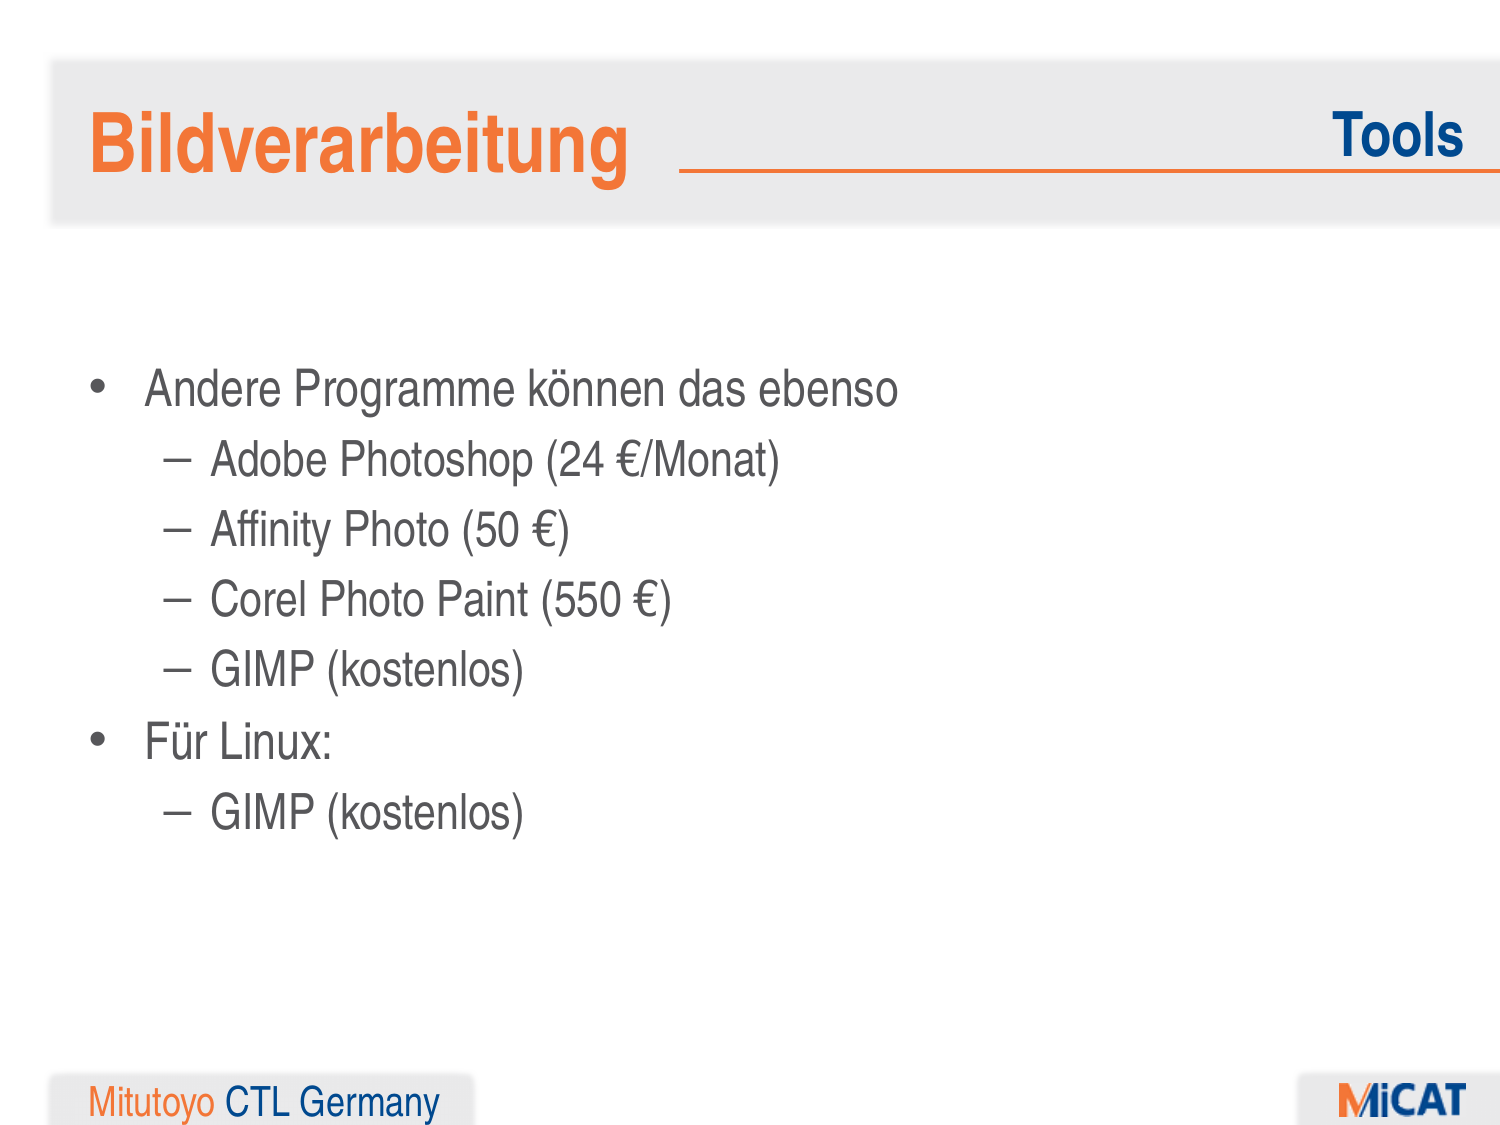

Bildverarbeitung
Tools

Andere Programme können das ebenso
Adobe Photoshop (24 €/Monat)
Affinity Photo (50 €)
Corel Photo Paint (550 €)
GIMP (kostenlos)
Für Linux:
GIMP (kostenlos)